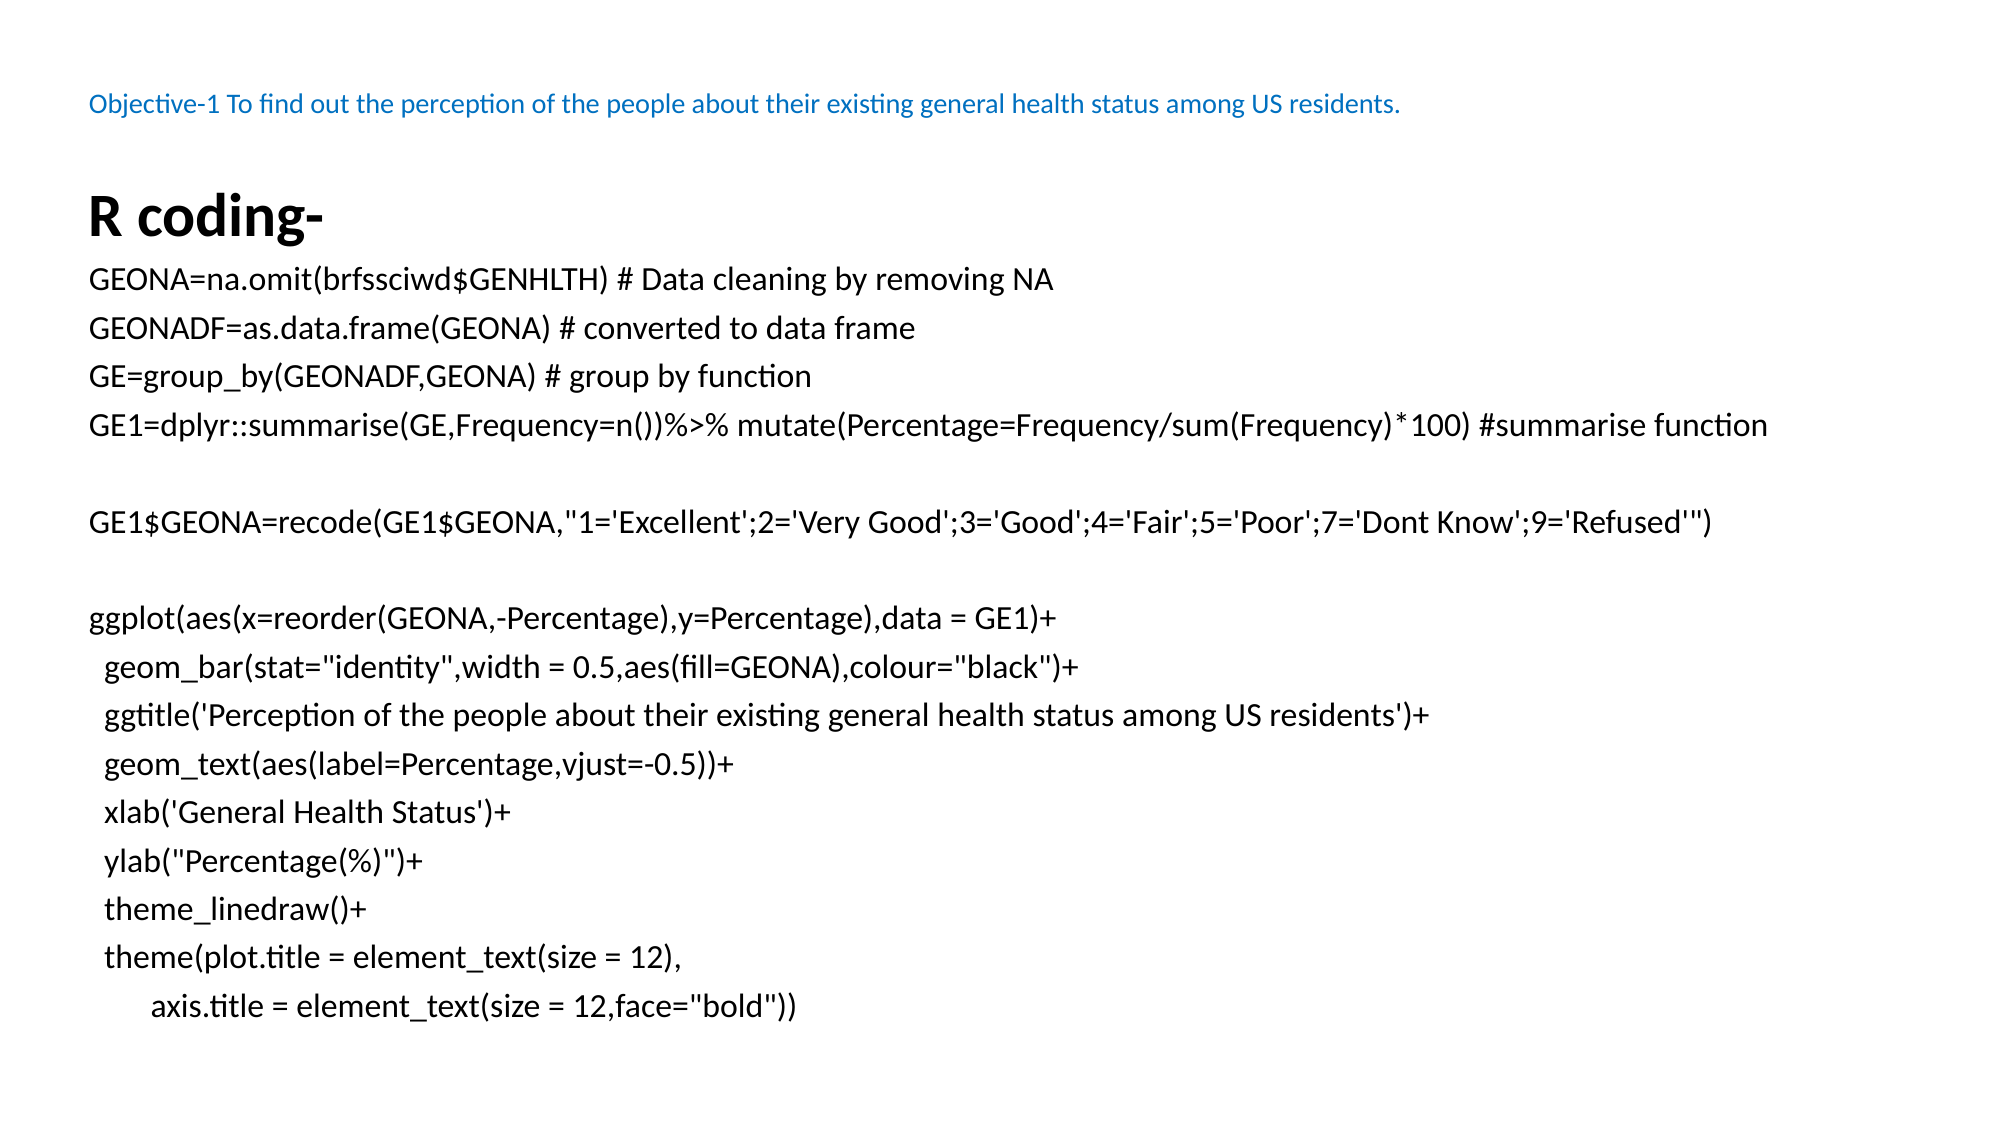

# Objective-1 To find out the perception of the people about their existing general health status among US residents.
R coding-
GEONA=na.omit(brfssciwd$GENHLTH) # Data cleaning by removing NA
GEONADF=as.data.frame(GEONA) # converted to data frame
GE=group_by(GEONADF,GEONA) # group by function
GE1=dplyr::summarise(GE,Frequency=n())%>% mutate(Percentage=Frequency/sum(Frequency)*100) #summarise function

GE1$GEONA=recode(GE1$GEONA,"1='Excellent';2='Very Good';3='Good';4='Fair';5='Poor';7='Dont Know';9='Refused'")

ggplot(aes(x=reorder(GEONA,-Percentage),y=Percentage),data = GE1)+
  geom_bar(stat="identity",width = 0.5,aes(fill=GEONA),colour="black")+
  ggtitle('Perception of the people about their existing general health status among US residents')+
  geom_text(aes(label=Percentage,vjust=-0.5))+
  xlab('General Health Status')+
  ylab("Percentage(%)")+
  theme_linedraw()+
  theme(plot.title = element_text(size = 12),
        axis.title = element_text(size = 12,face="bold"))